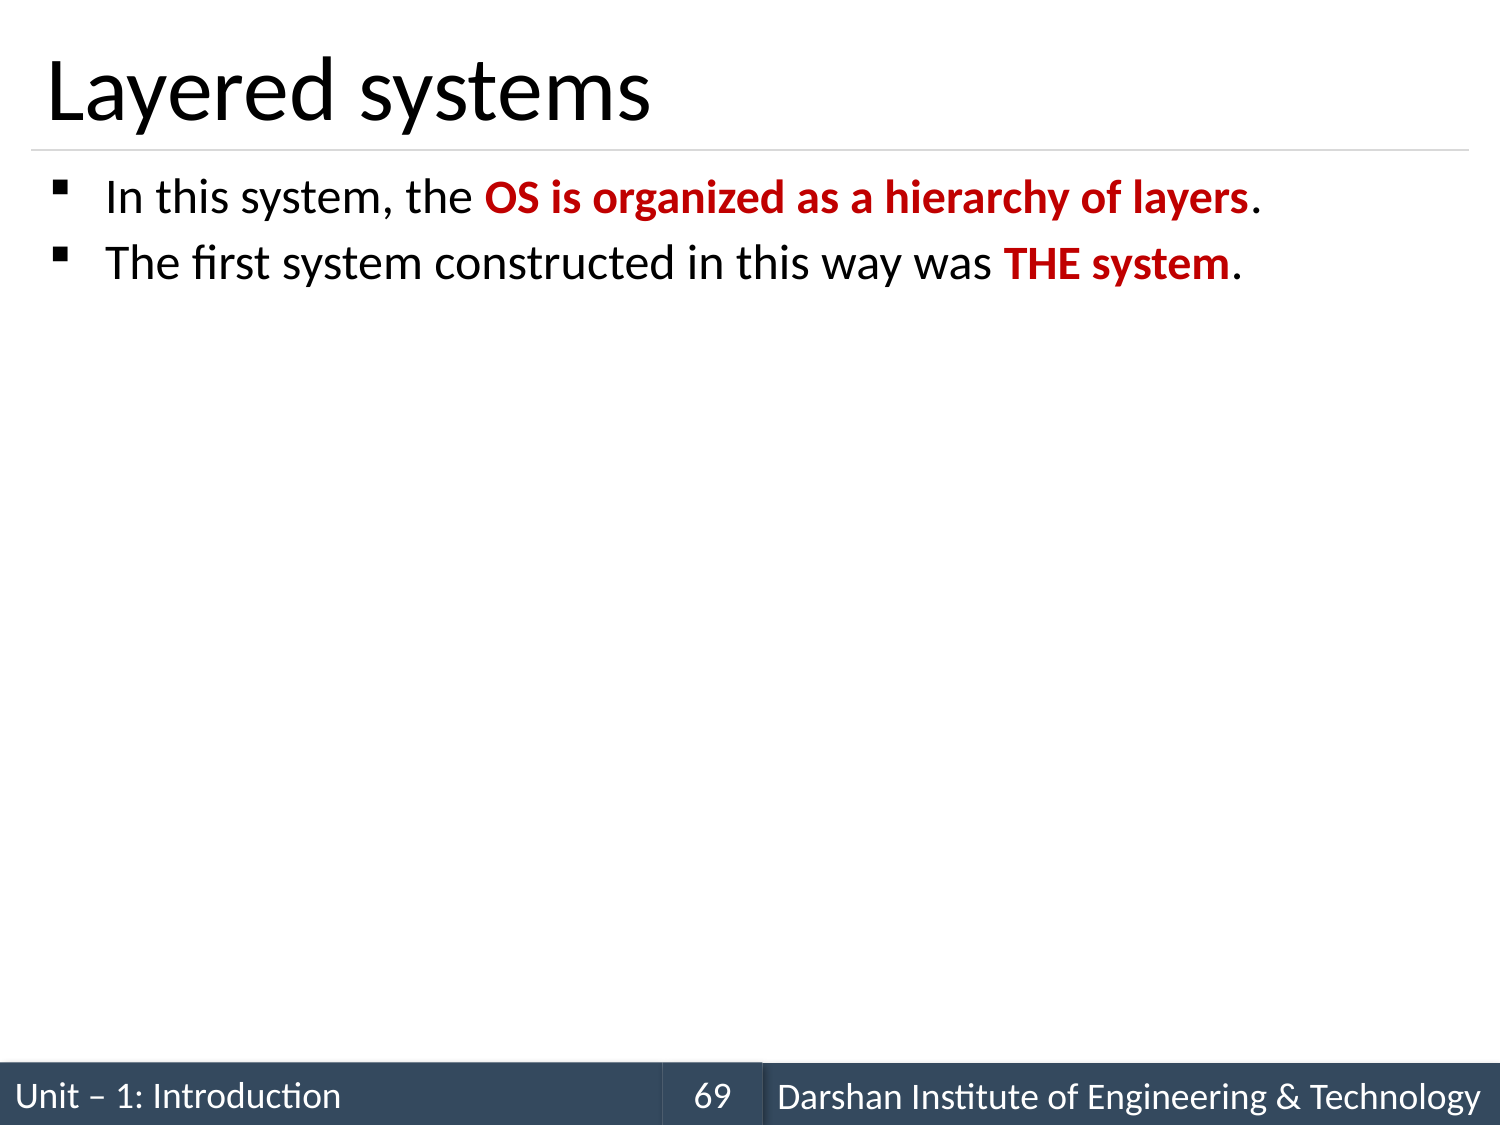

# Layered systems
In this system, the OS is organized as a hierarchy of layers.
The first system constructed in this way was THE system.